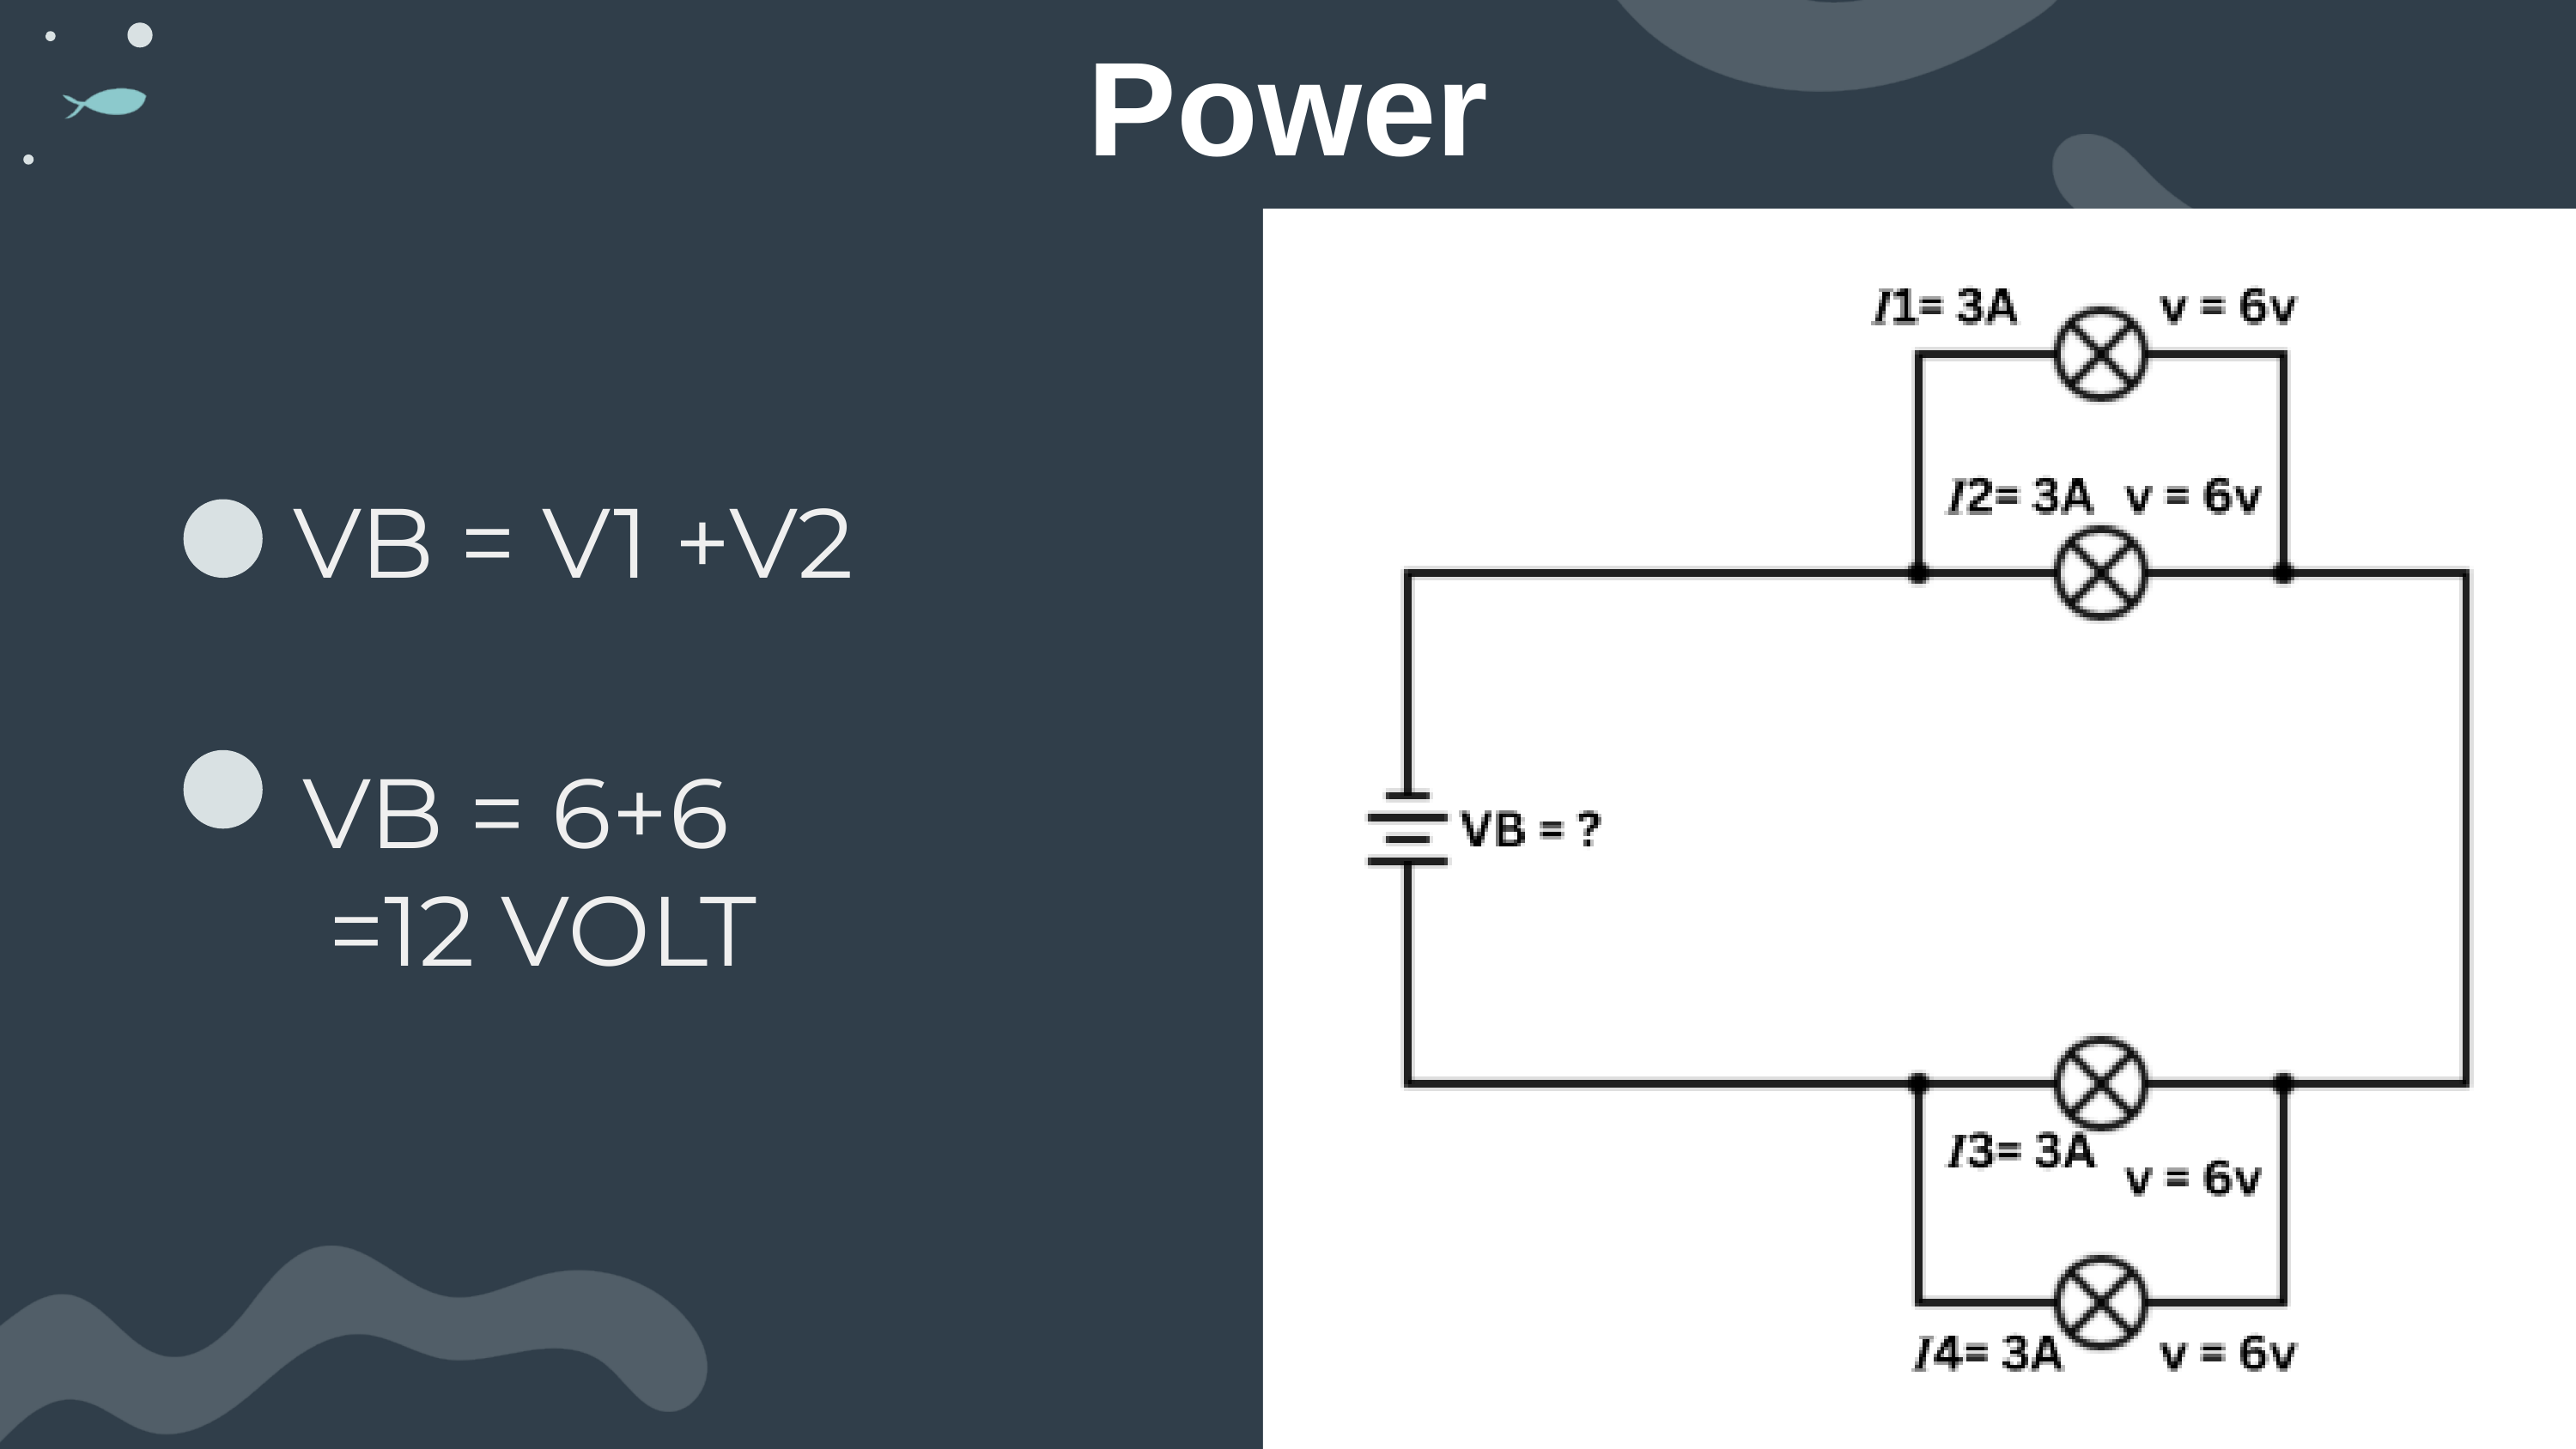

Power

VB = V1 +V2

VB = 6+6
 =12 VOLT